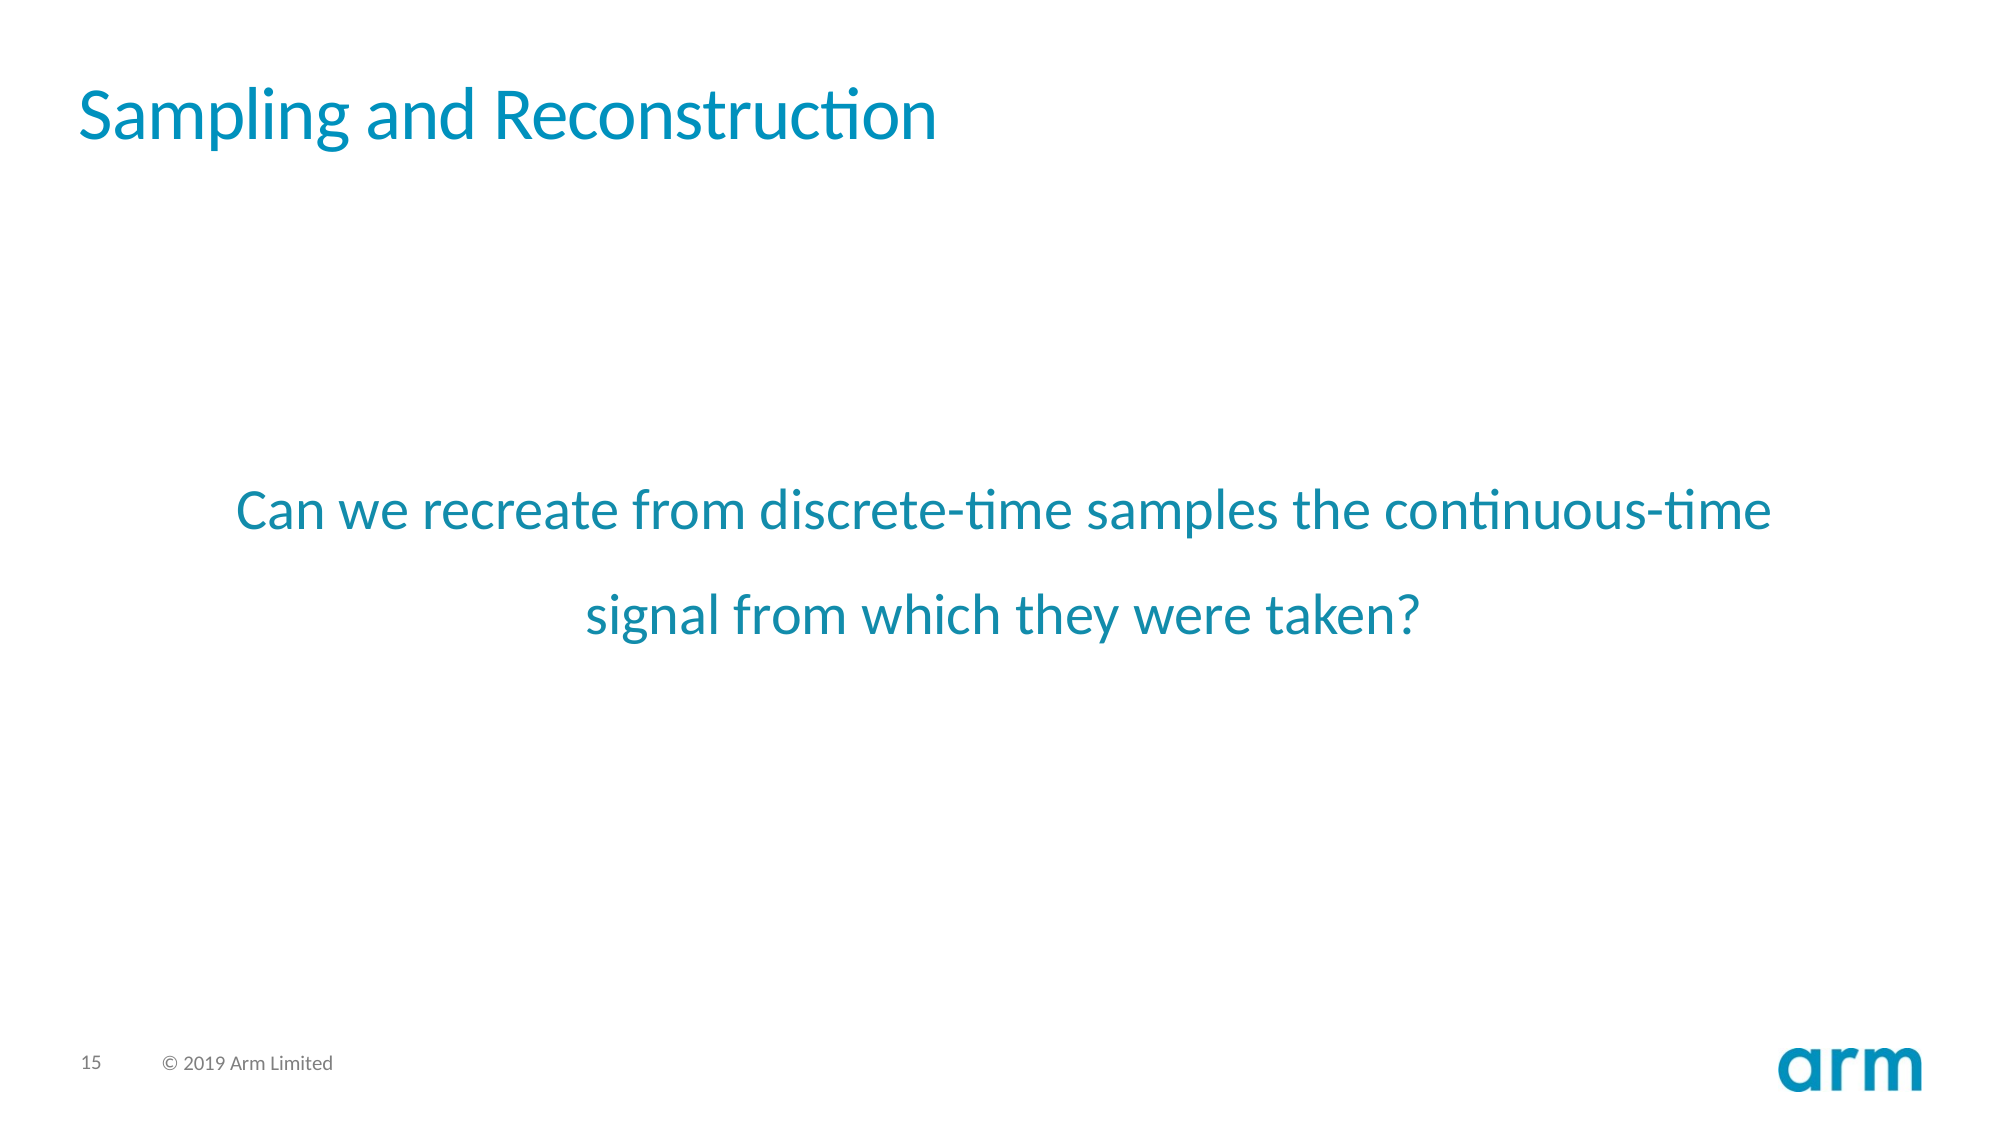

# Sampling and Reconstruction
Can we recreate from discrete-time samples the continuous-time signal from which they were taken?